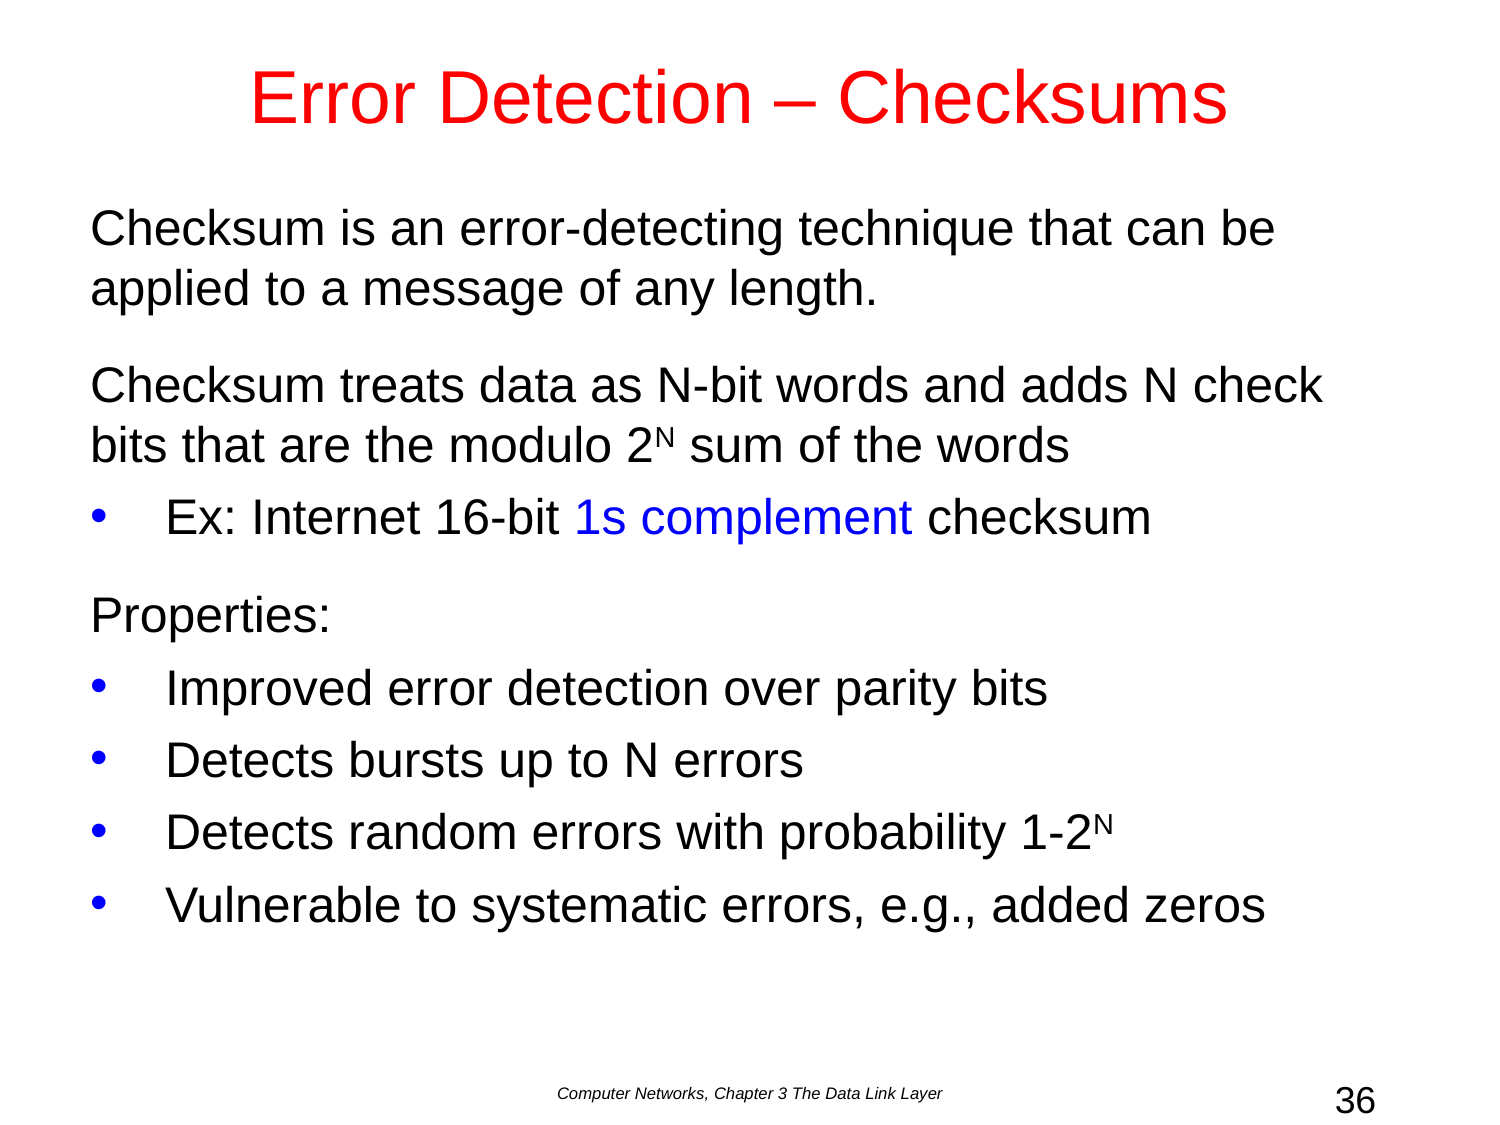

# Error Detection – Checksums
Checksum is an error-detecting technique that can be applied to a message of any length.
Checksum treats data as N-bit words and adds N check bits that are the modulo 2N sum of the words
Ex: Internet 16-bit 1s complement checksum
Properties:
Improved error detection over parity bits
Detects bursts up to N errors
Detects random errors with probability 1-2N
Vulnerable to systematic errors, e.g., added zeros
Computer Networks, Chapter 3 The Data Link Layer